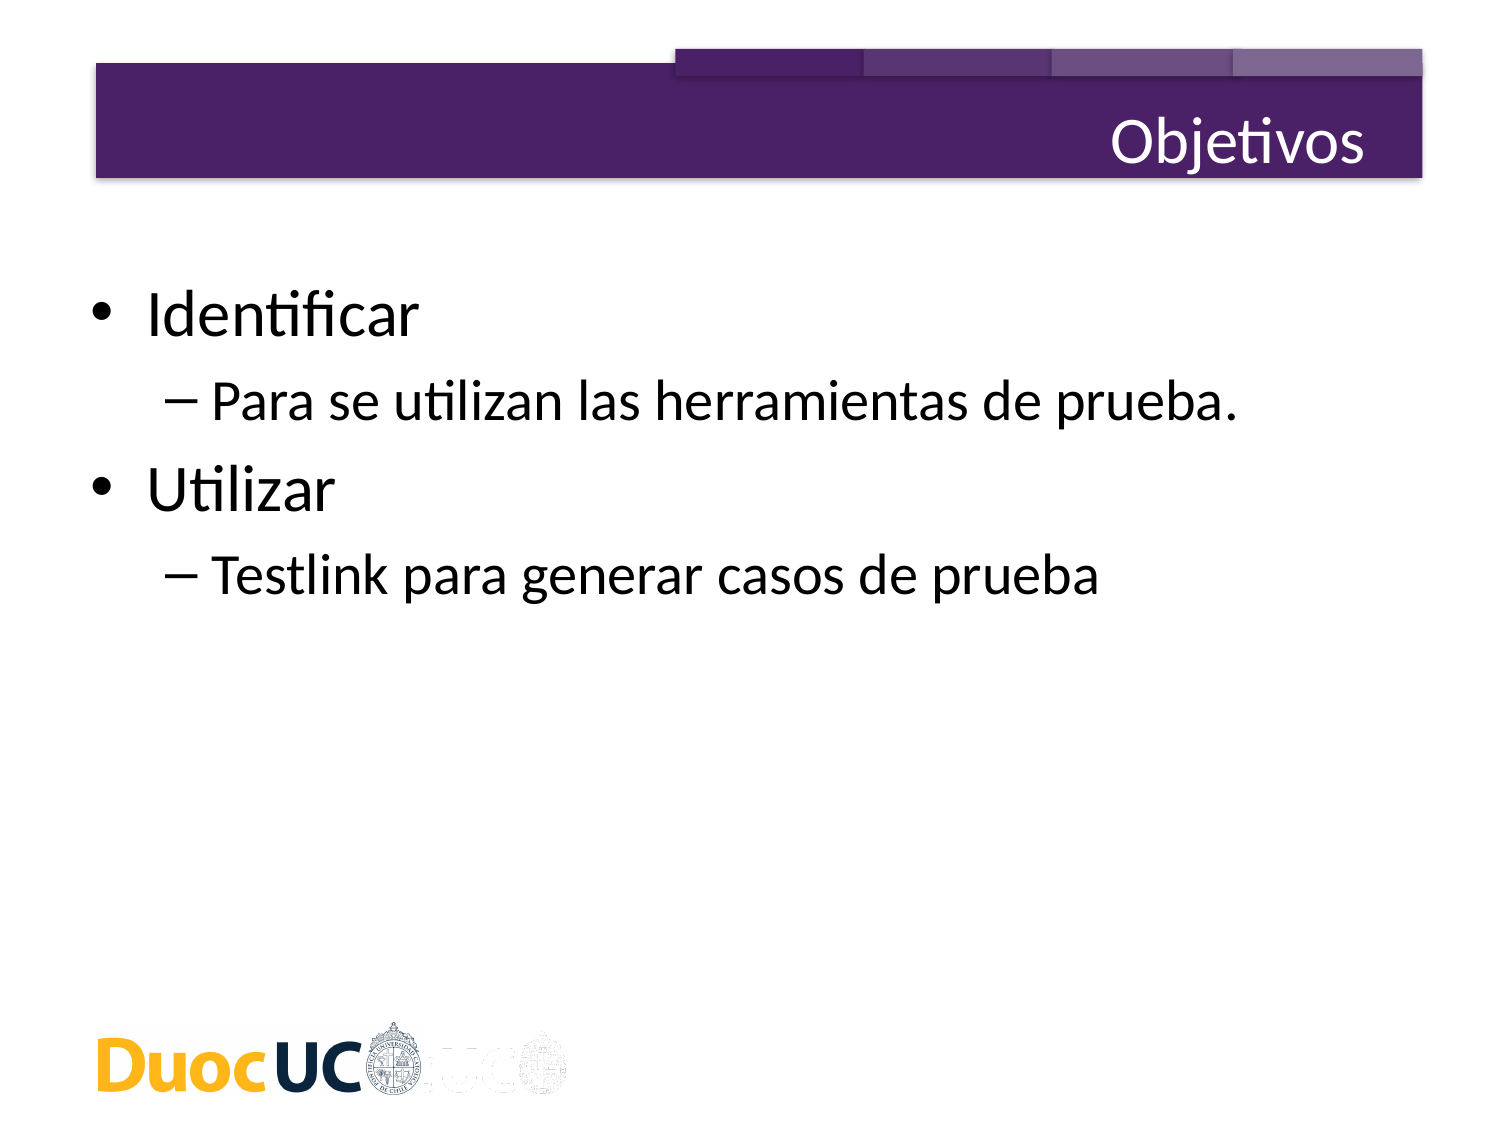

Objetivos
Identificar
Para se utilizan las herramientas de prueba.
Utilizar
Testlink para generar casos de prueba